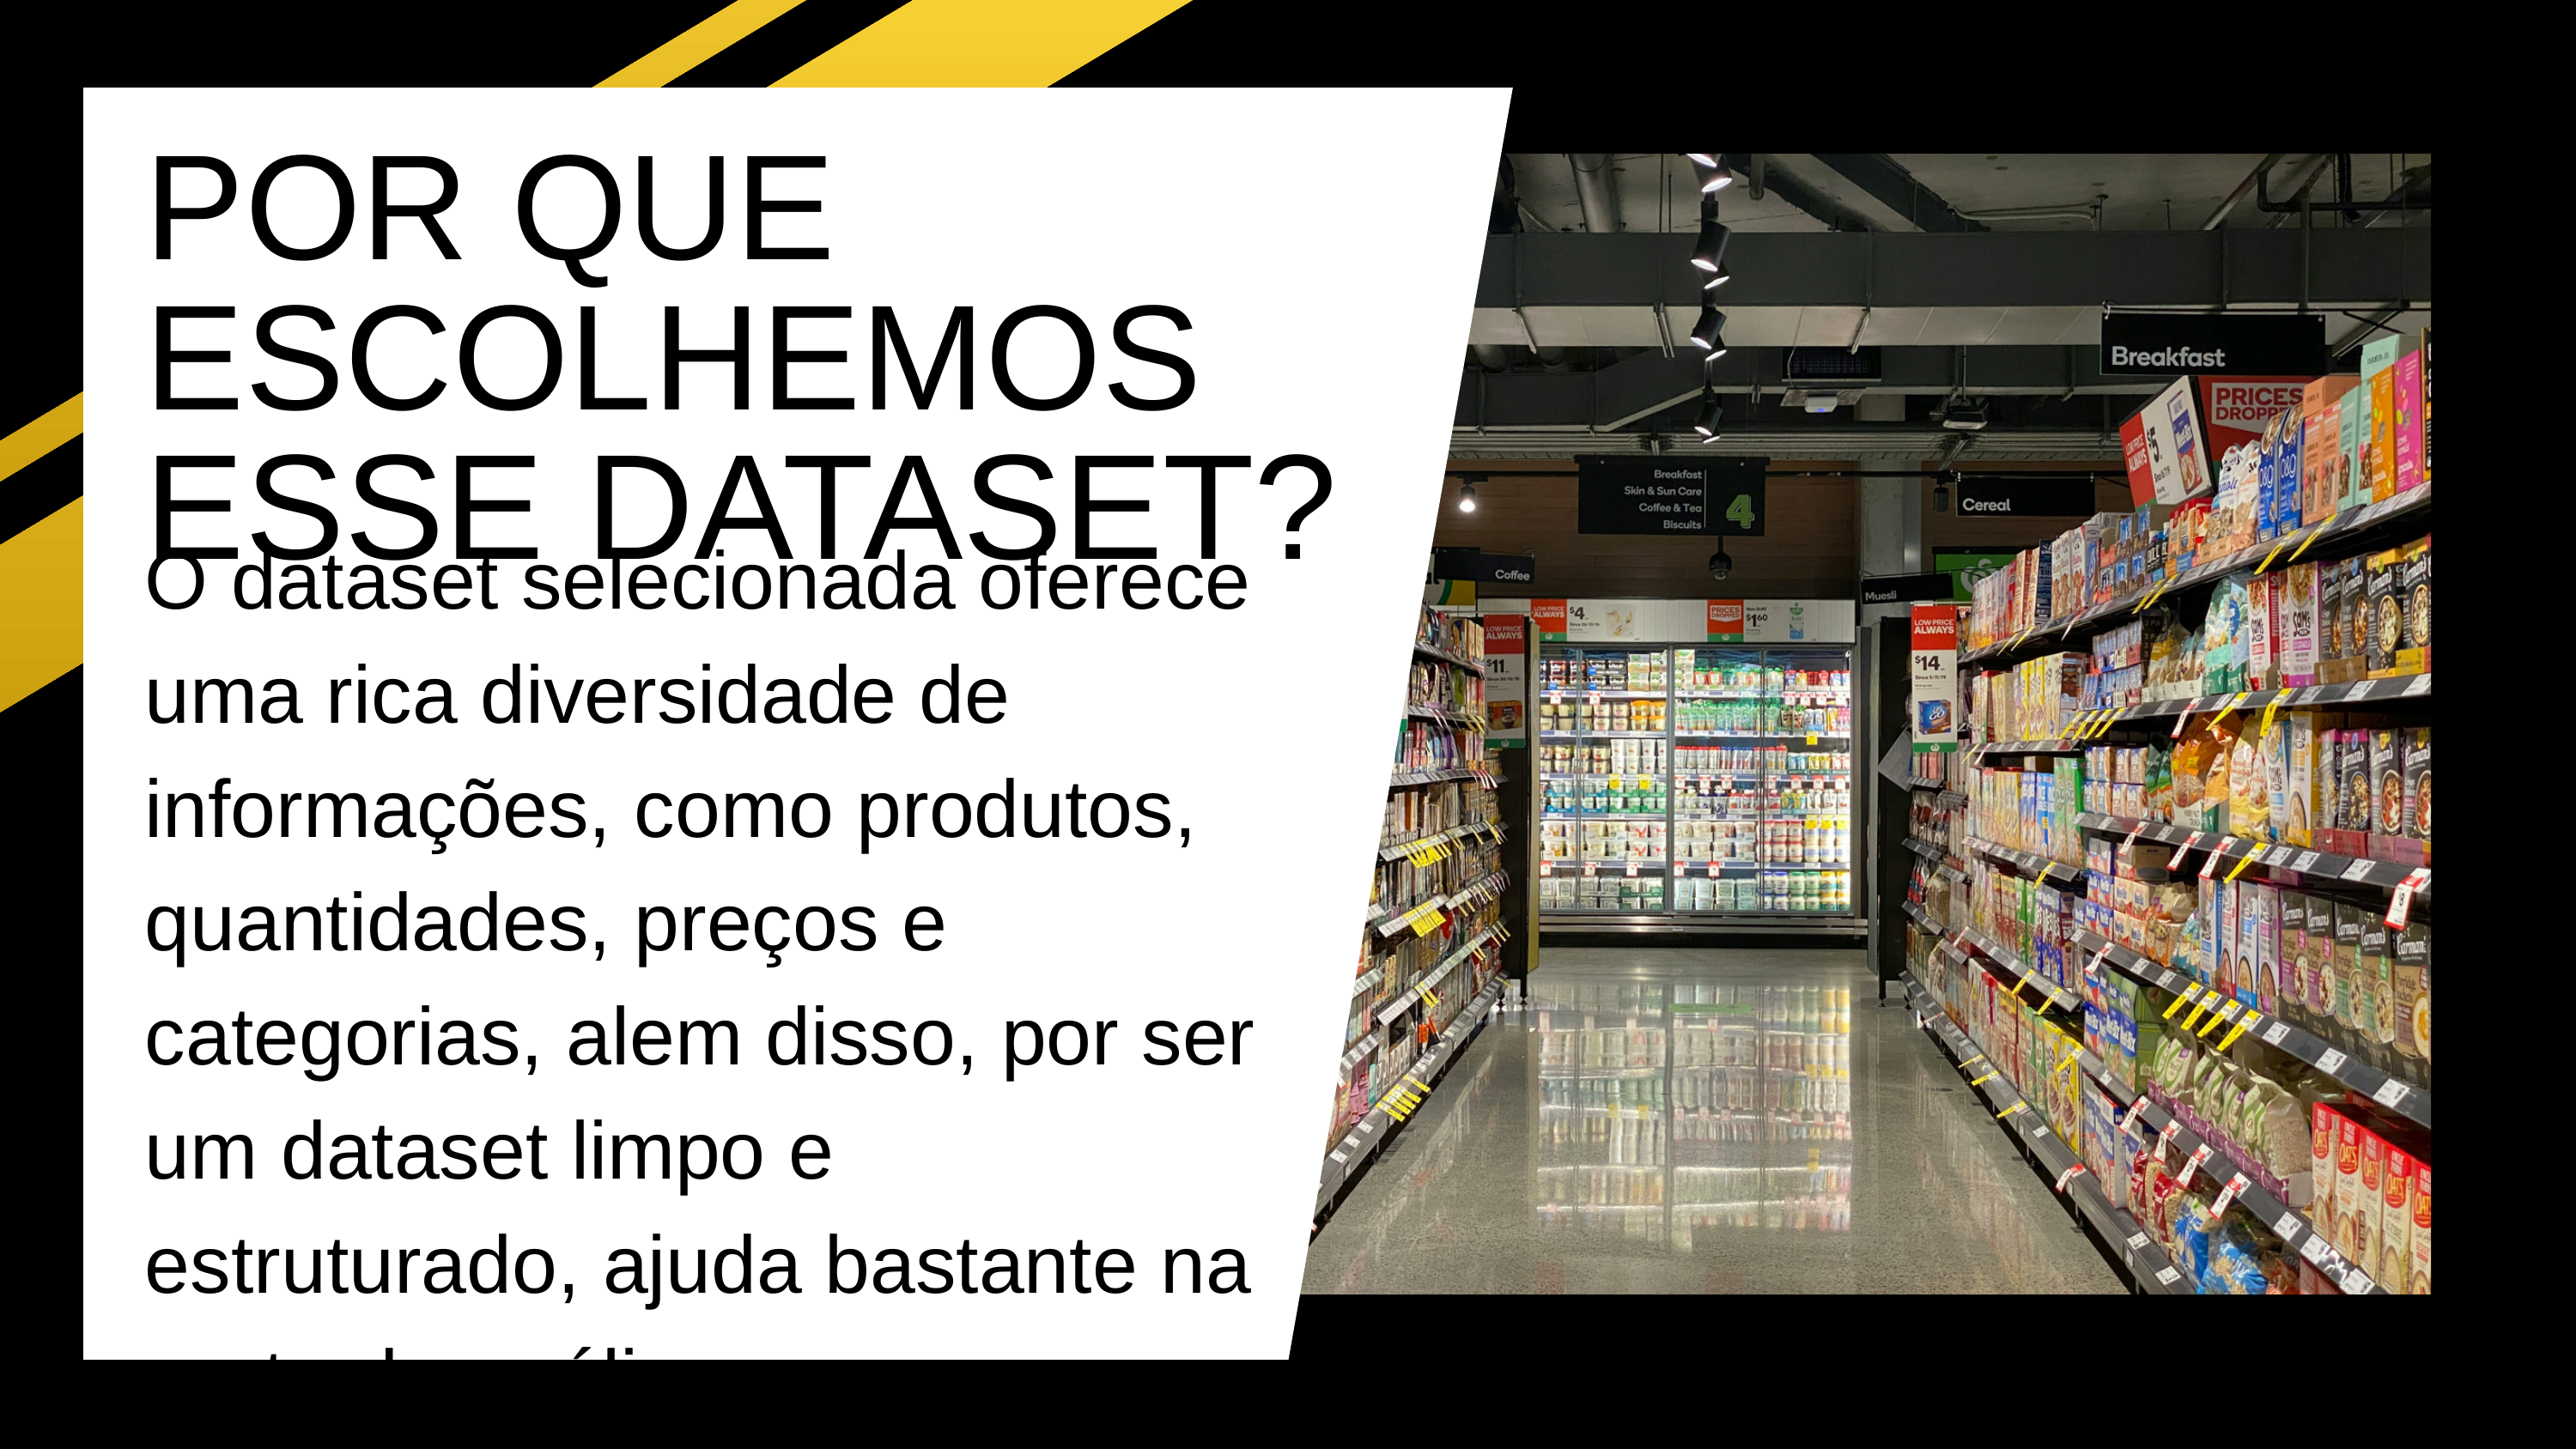

POR QUE ESCOLHEMOS ESSE DATASET?

O dataset selecionada oferece uma rica diversidade de informações, como produtos, quantidades, preços e categorias, alem disso, por ser um dataset limpo e estruturado, ajuda bastante na parte da análise